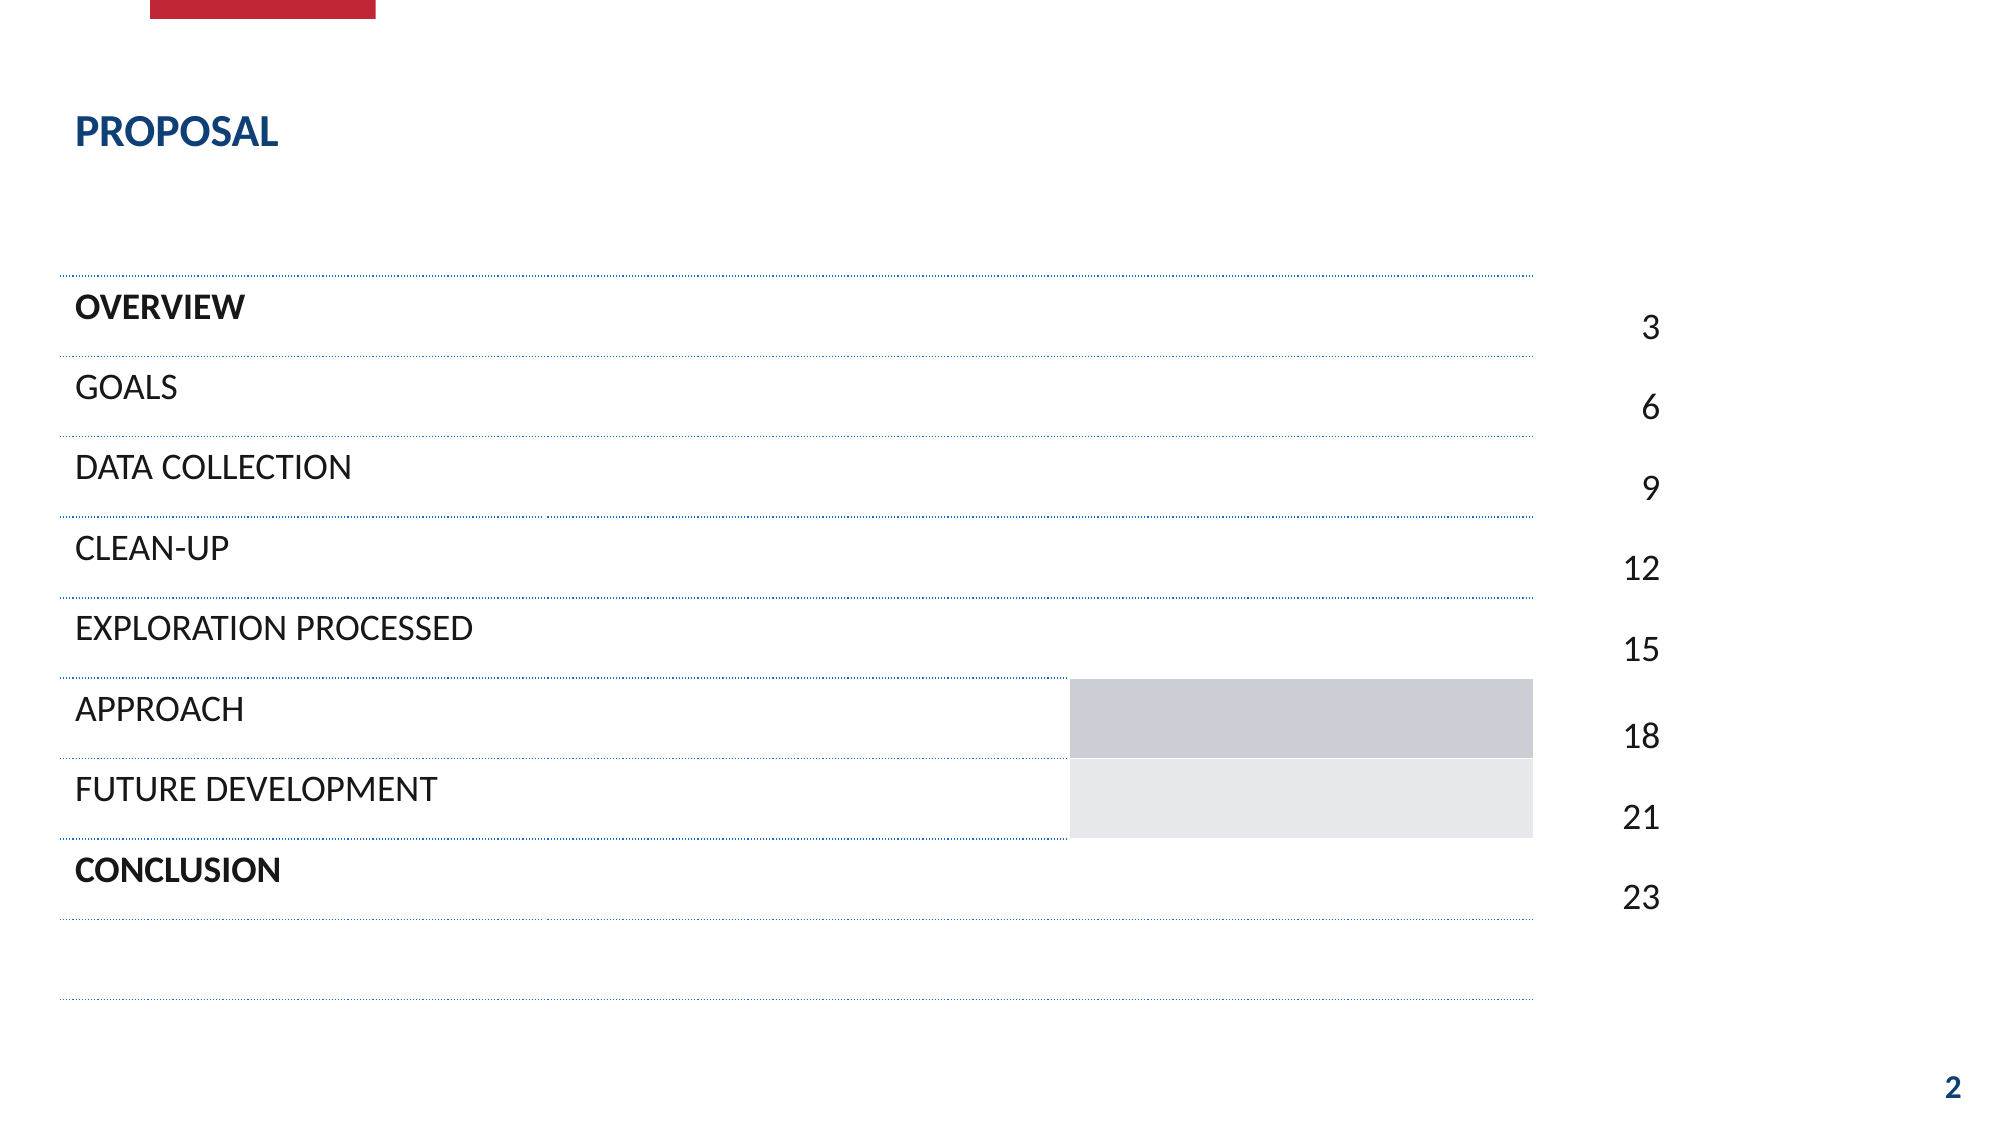

| PROPOSAL |  |  |  |
| --- | --- | --- | --- |
|  |  |  |  |
| OVERVIEW |  |  | 3 |
| GOALS |  |  | 6 |
| DATA COLLECTION |  |  | 9 |
| CLEAN-UP |  |  | 12 |
| EXPLORATION PROCESSED |  |  | 15 |
| APPROACH |  |  | 18 |
| FUTURE DEVELOPMENT |  |  | 21 |
| CONCLUSION |  |  | 23 |
|  |  |  |  |
|  |  |  |  |
2